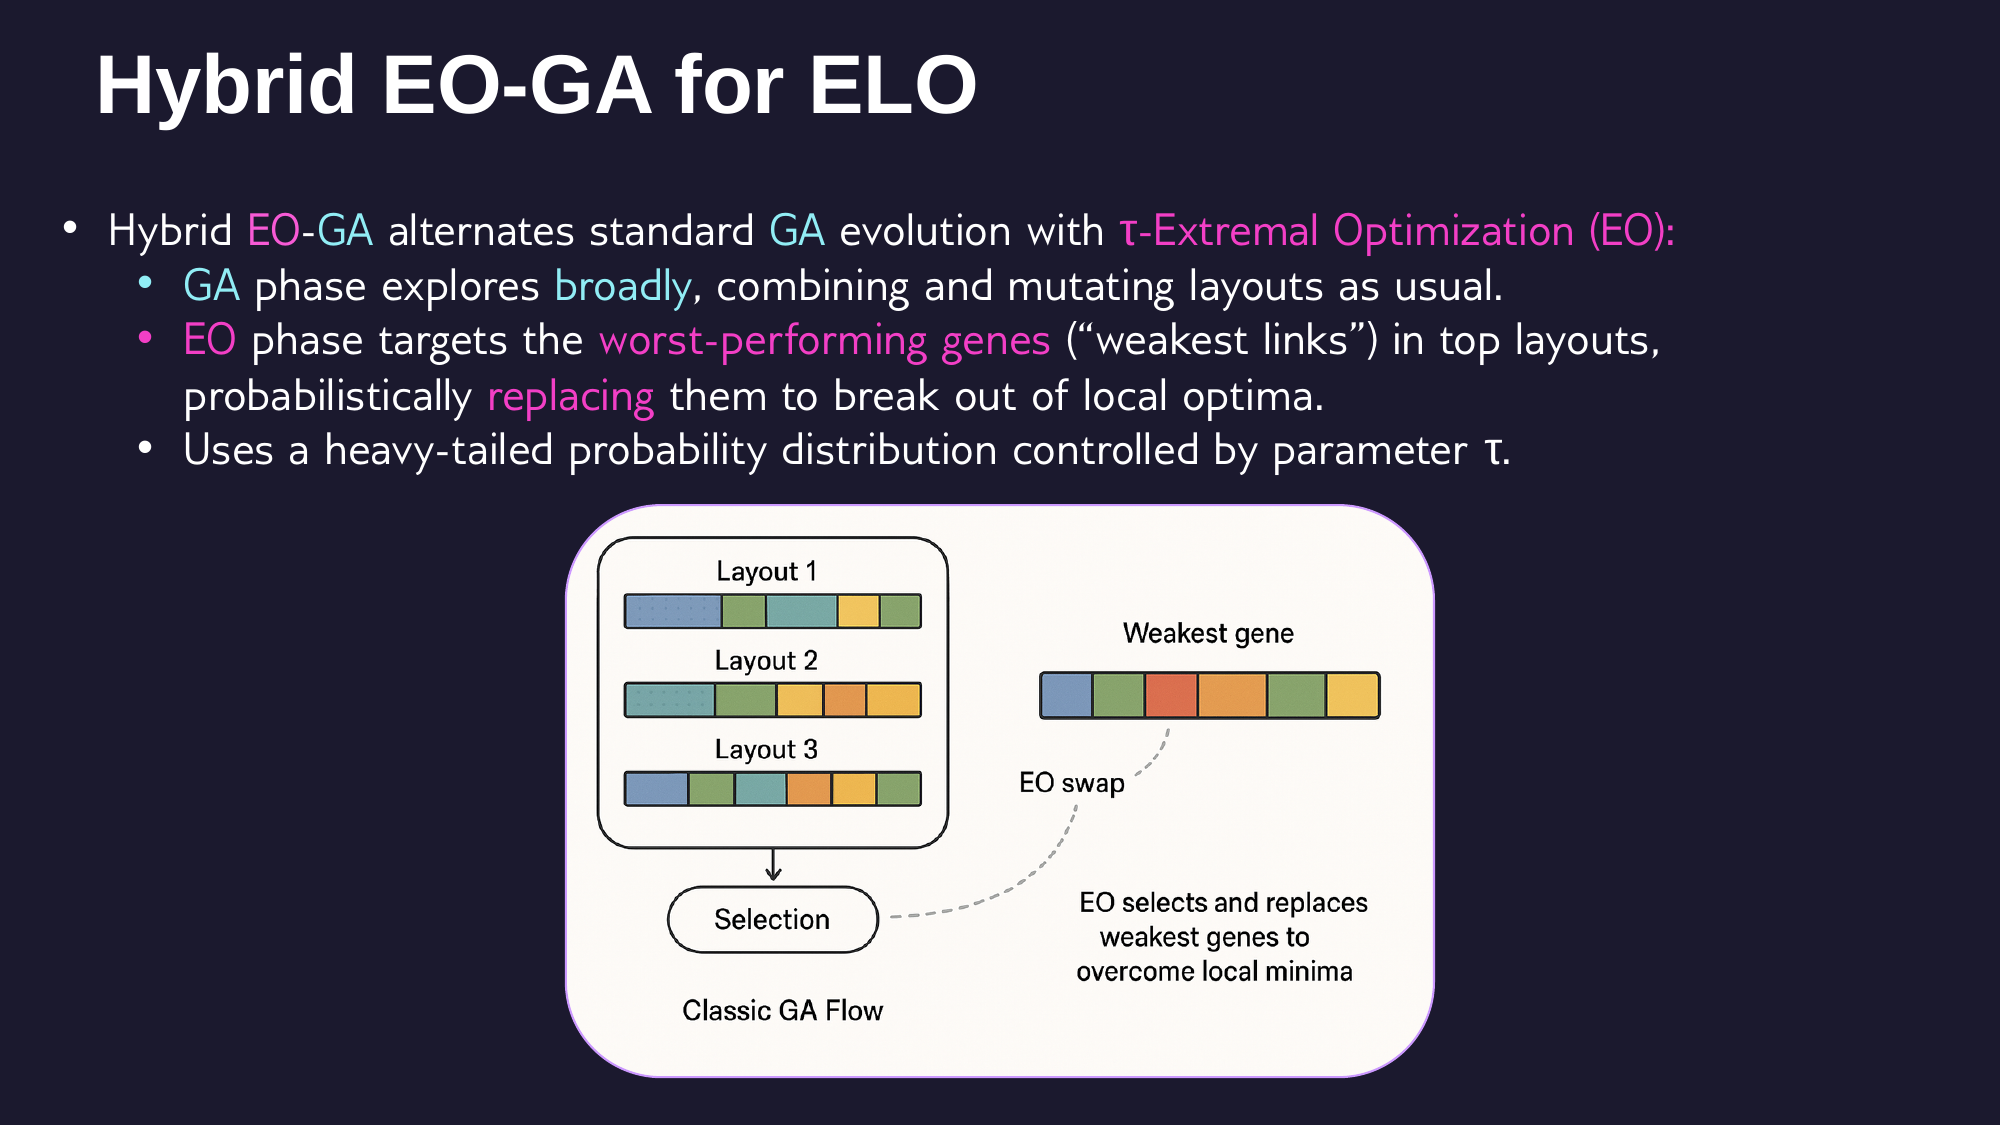

# Hybrid EO-GA for ELO
Hybrid EO-GA alternates standard GA evolution with τ-Extremal Optimization (EO):
GA phase explores broadly, combining and mutating layouts as usual.
EO phase targets the worst-performing genes (“weakest links”) in top layouts, probabilistically replacing them to break out of local optima.
Uses a heavy-tailed probability distribution controlled by parameter τ.